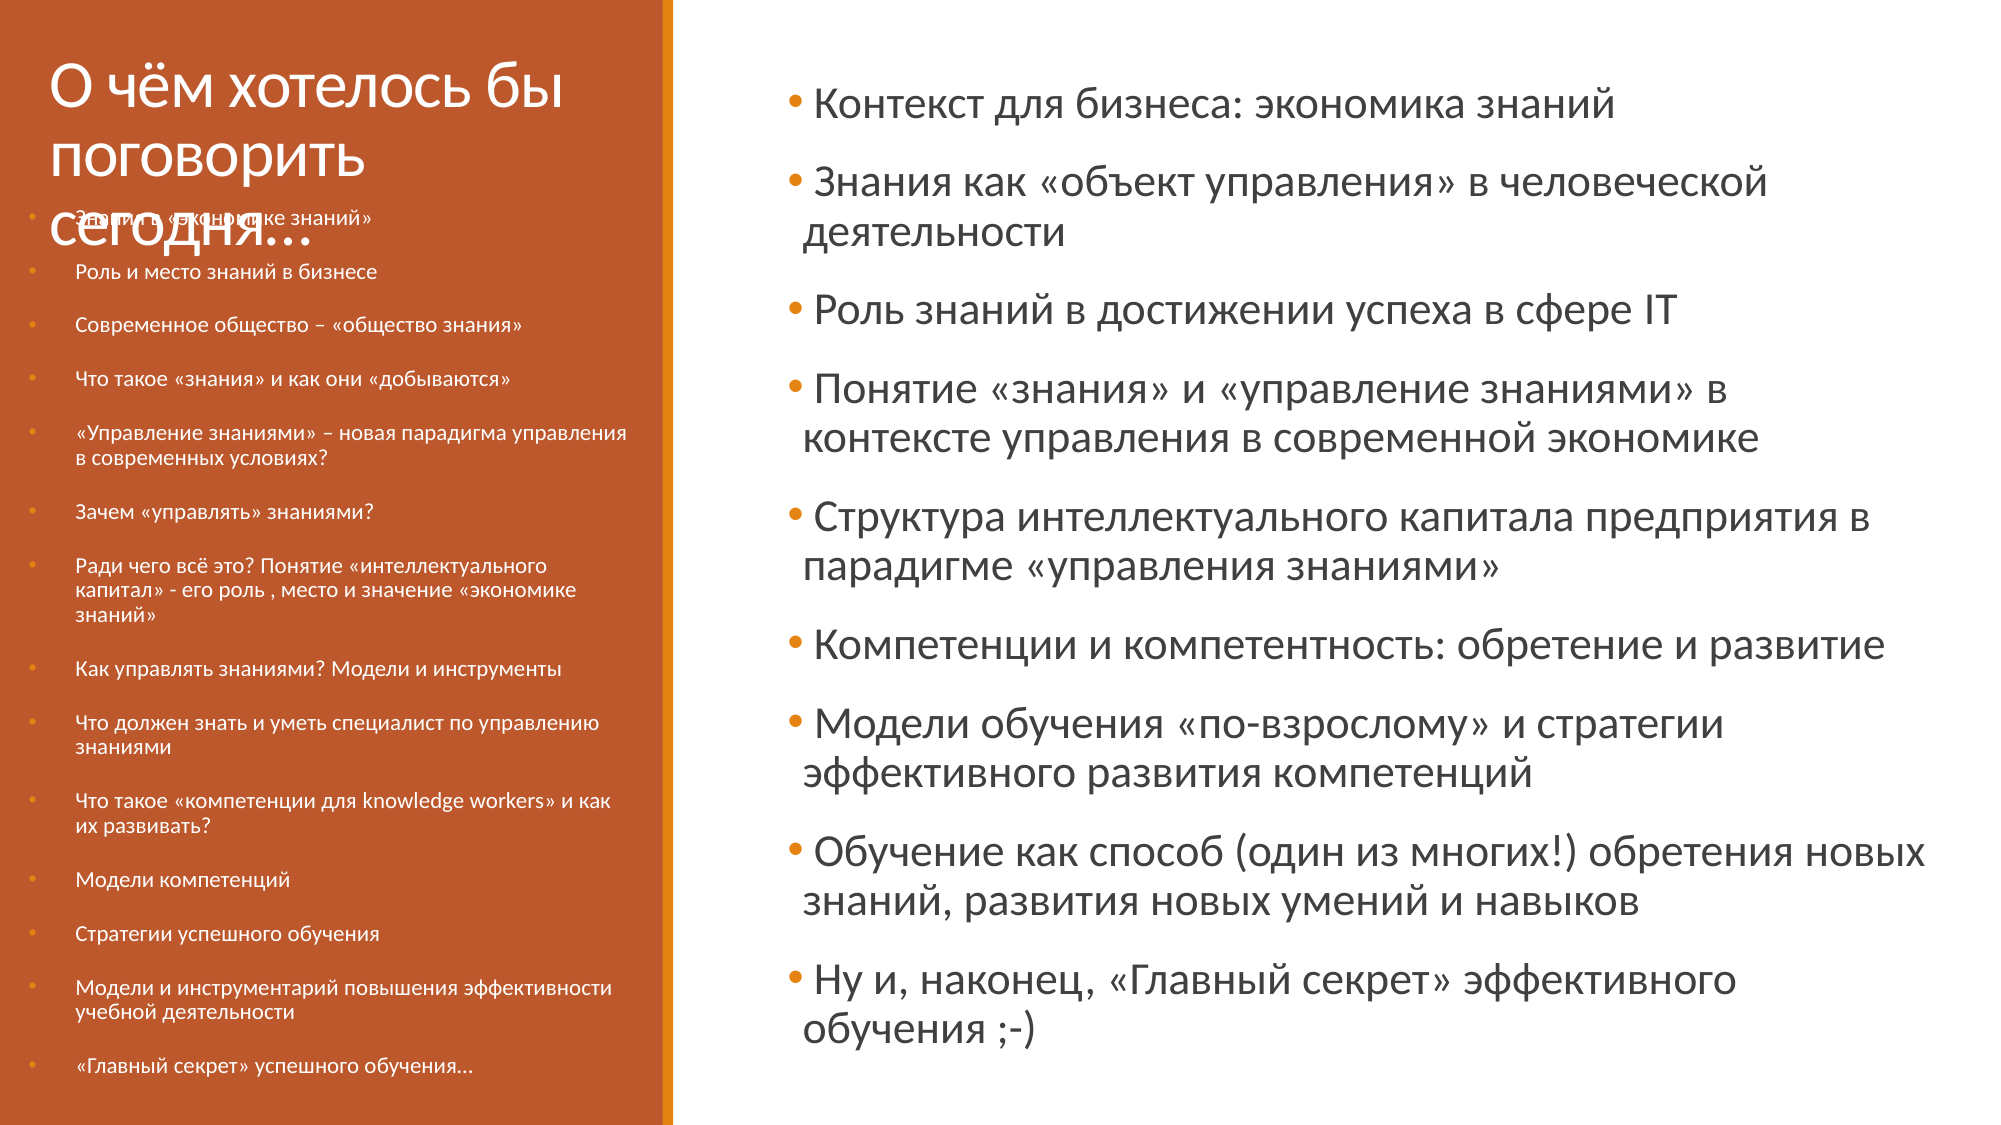

# О чём хотелось бы поговорить сегодня…
 Контекст для бизнеса: экономика знаний
 Знания как «объект управления» в человеческой деятельности
 Роль знаний в достижении успеха в сфере IT
 Понятие «знания» и «управление знаниями» в контексте управления в современной экономике
 Структура интеллектуального капитала предприятия в парадигме «управления знаниями»
 Компетенции и компетентность: обретение и развитие
 Модели обучения «по-взрослому» и стратегии эффективного развития компетенций
 Обучение как способ (один из многих!) обретения новых знаний, развития новых умений и навыков
 Ну и, наконец, «Главный секрет» эффективного обучения ;-)

Знания в «экономике знаний»
Роль и место знаний в бизнесе
Современное общество – «общество знания»
Что такое «знания» и как они «добываются»
«Управление знаниями» – новая парадигма управления в современных условиях?
Зачем «управлять» знаниями?
Ради чего всё это? Понятие «интеллектуального капитал» - его роль , место и значение «экономике знаний»
Как управлять знаниями? Модели и инструменты
Что должен знать и уметь специалист по управлению знаниями
Что такое «компетенции для knowledge workers» и как их развивать?
Модели компетенций
Стратегии успешного обучения
Модели и инструментарий повышения эффективности учебной деятельности
«Главный секрет» успешного обучения…